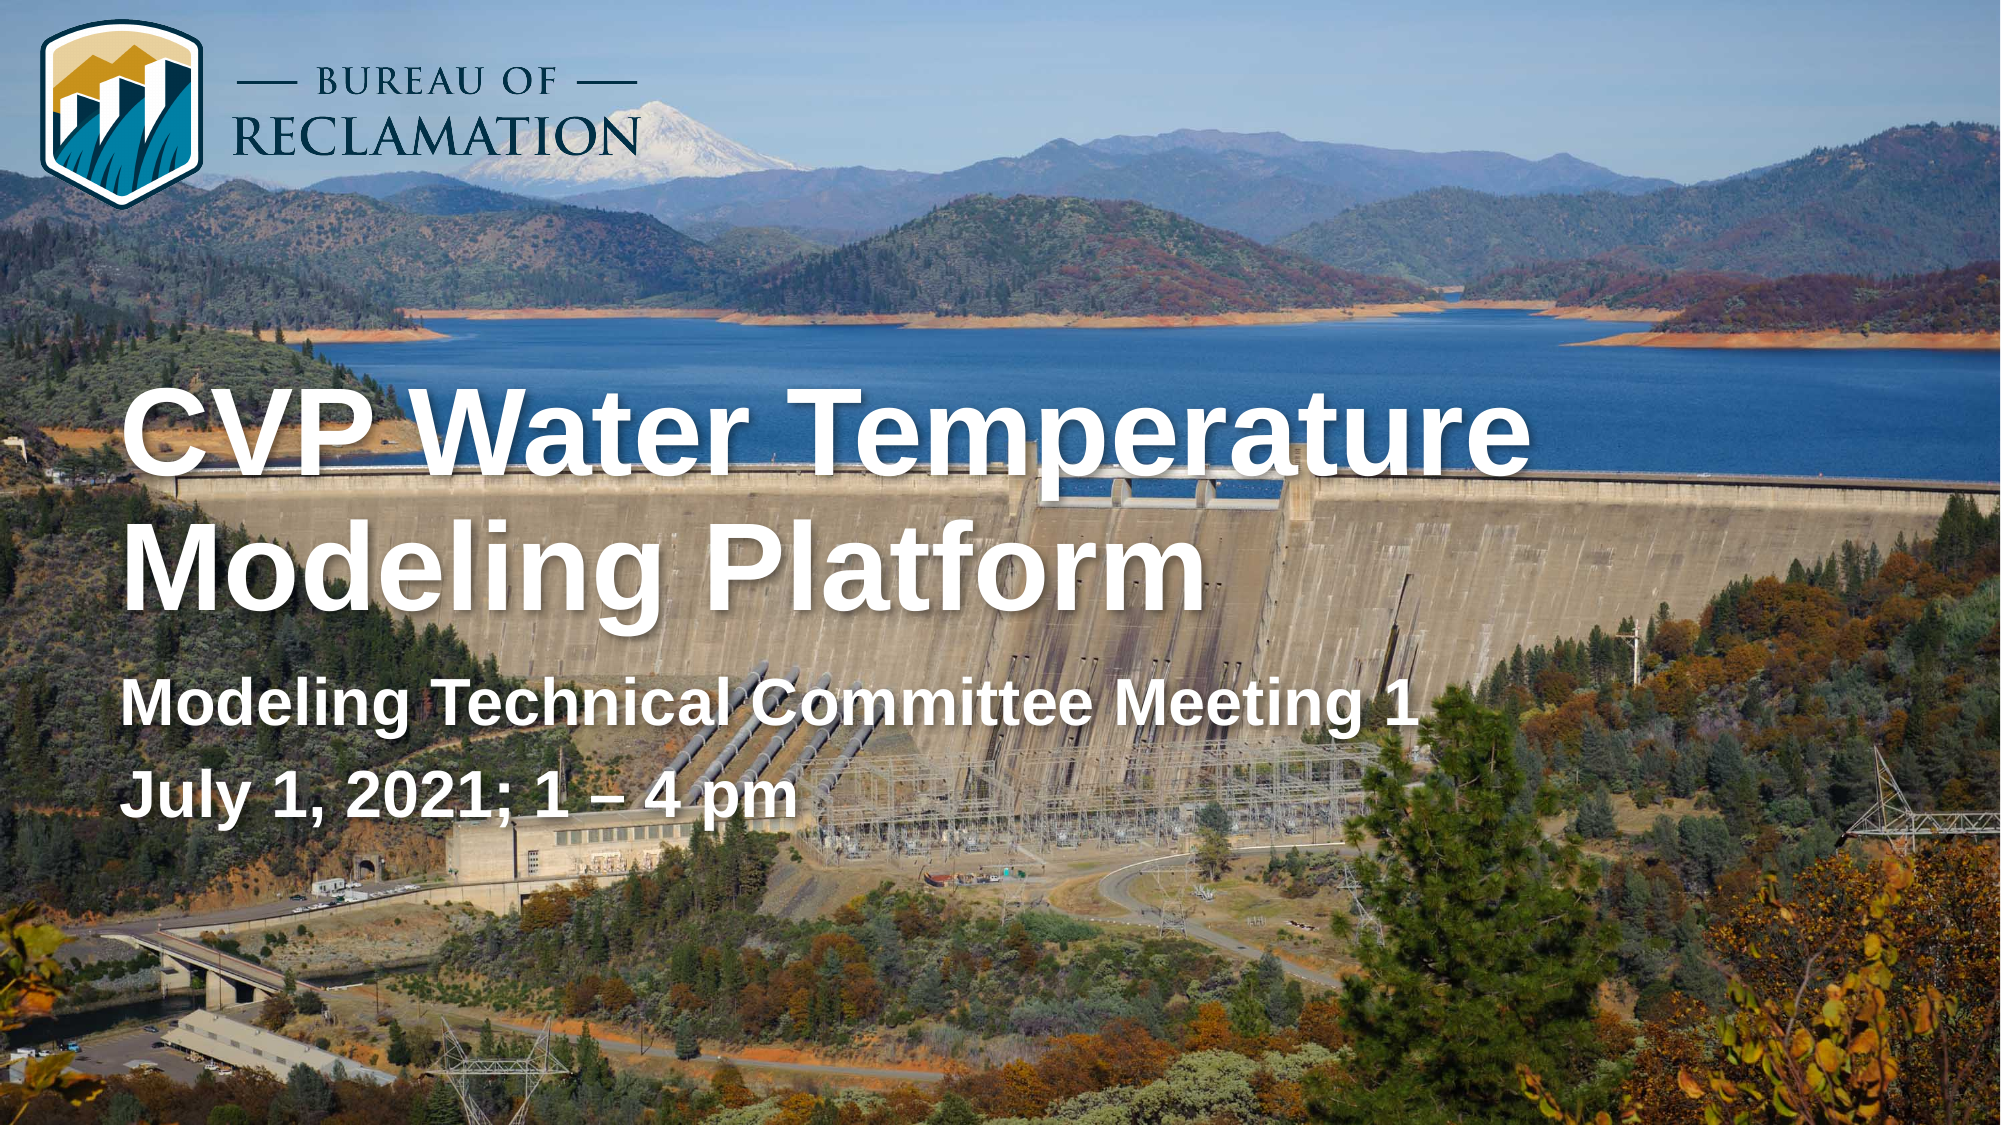

# CVP Water Temperature Modeling Platform
Modeling Technical Committee Meeting 1
July 1, 2021; 1 – 4 pm